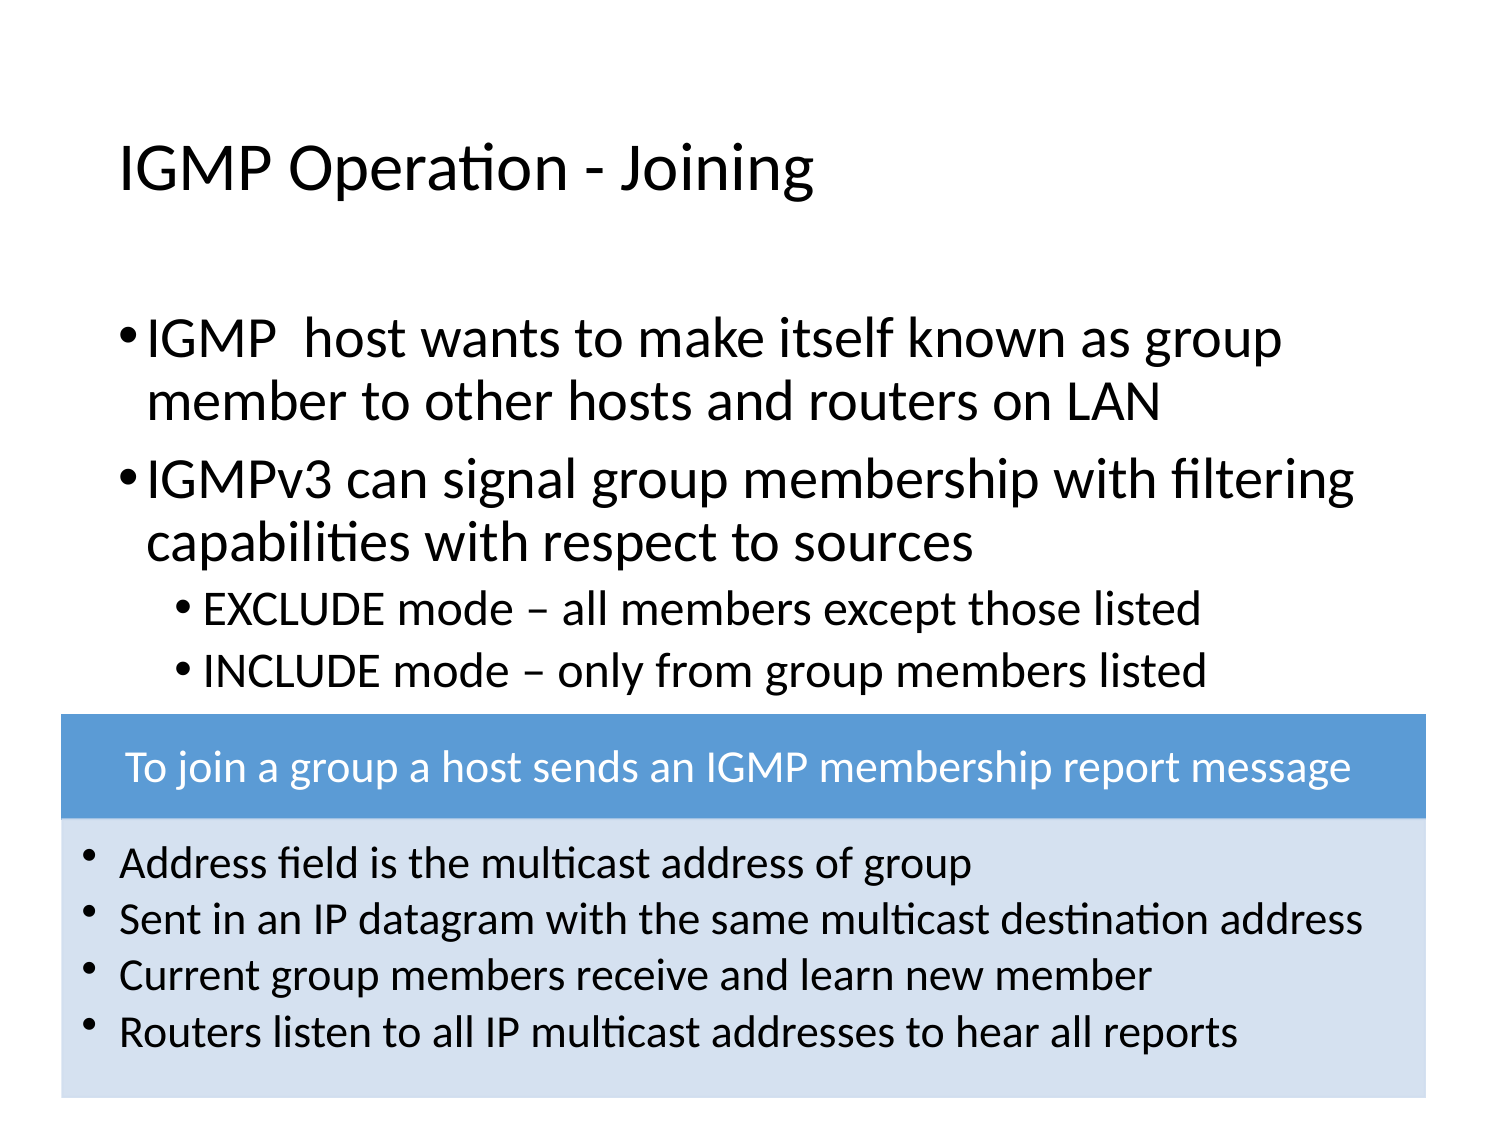

# IGMP Operation - Joining
IGMP  host wants to make itself known as group member to other hosts and routers on LAN
IGMPv3 can signal group membership with filtering capabilities with respect to sources
EXCLUDE mode – all members except those listed
INCLUDE mode – only from group members listed

To join a group a host sends an IGMP membership report message
Address field is the multicast address of group
Sent in an IP datagram with the same multicast destination address
Current group members receive and learn new member
Routers listen to all IP multicast addresses to hear all reports